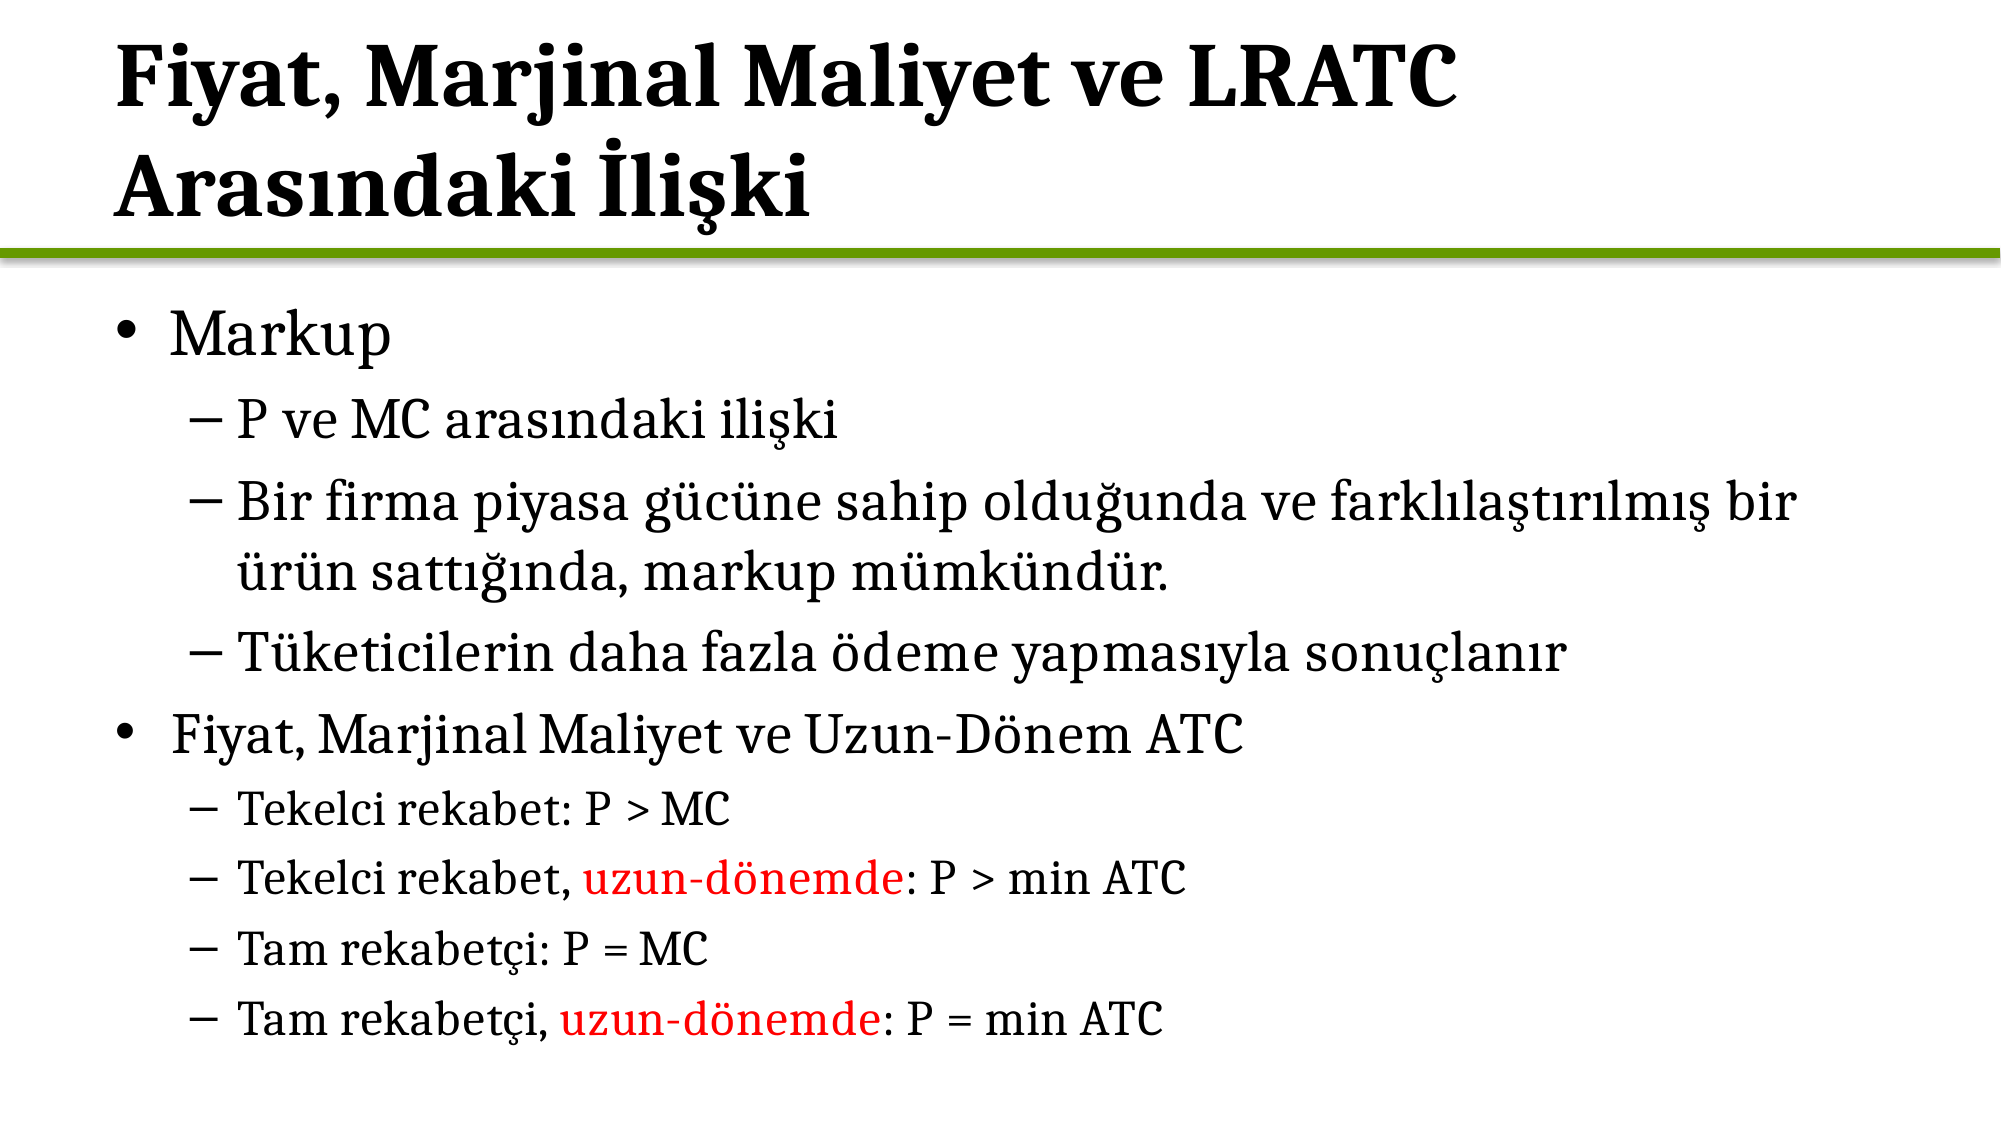

# Fiyat, Marjinal Maliyet ve LRATC Arasındaki İlişki
Markup
P ve MC arasındaki ilişki
Bir firma piyasa gücüne sahip olduğunda ve farklılaştırılmış bir ürün sattığında, markup mümkündür.
Tüketicilerin daha fazla ödeme yapmasıyla sonuçlanır
Fiyat, Marjinal Maliyet ve Uzun-Dönem ATC
Tekelci rekabet: P > MC
Tekelci rekabet, uzun-dönemde: P > min ATC
Tam rekabetçi: P = MC
Tam rekabetçi, uzun-dönemde: P = min ATC